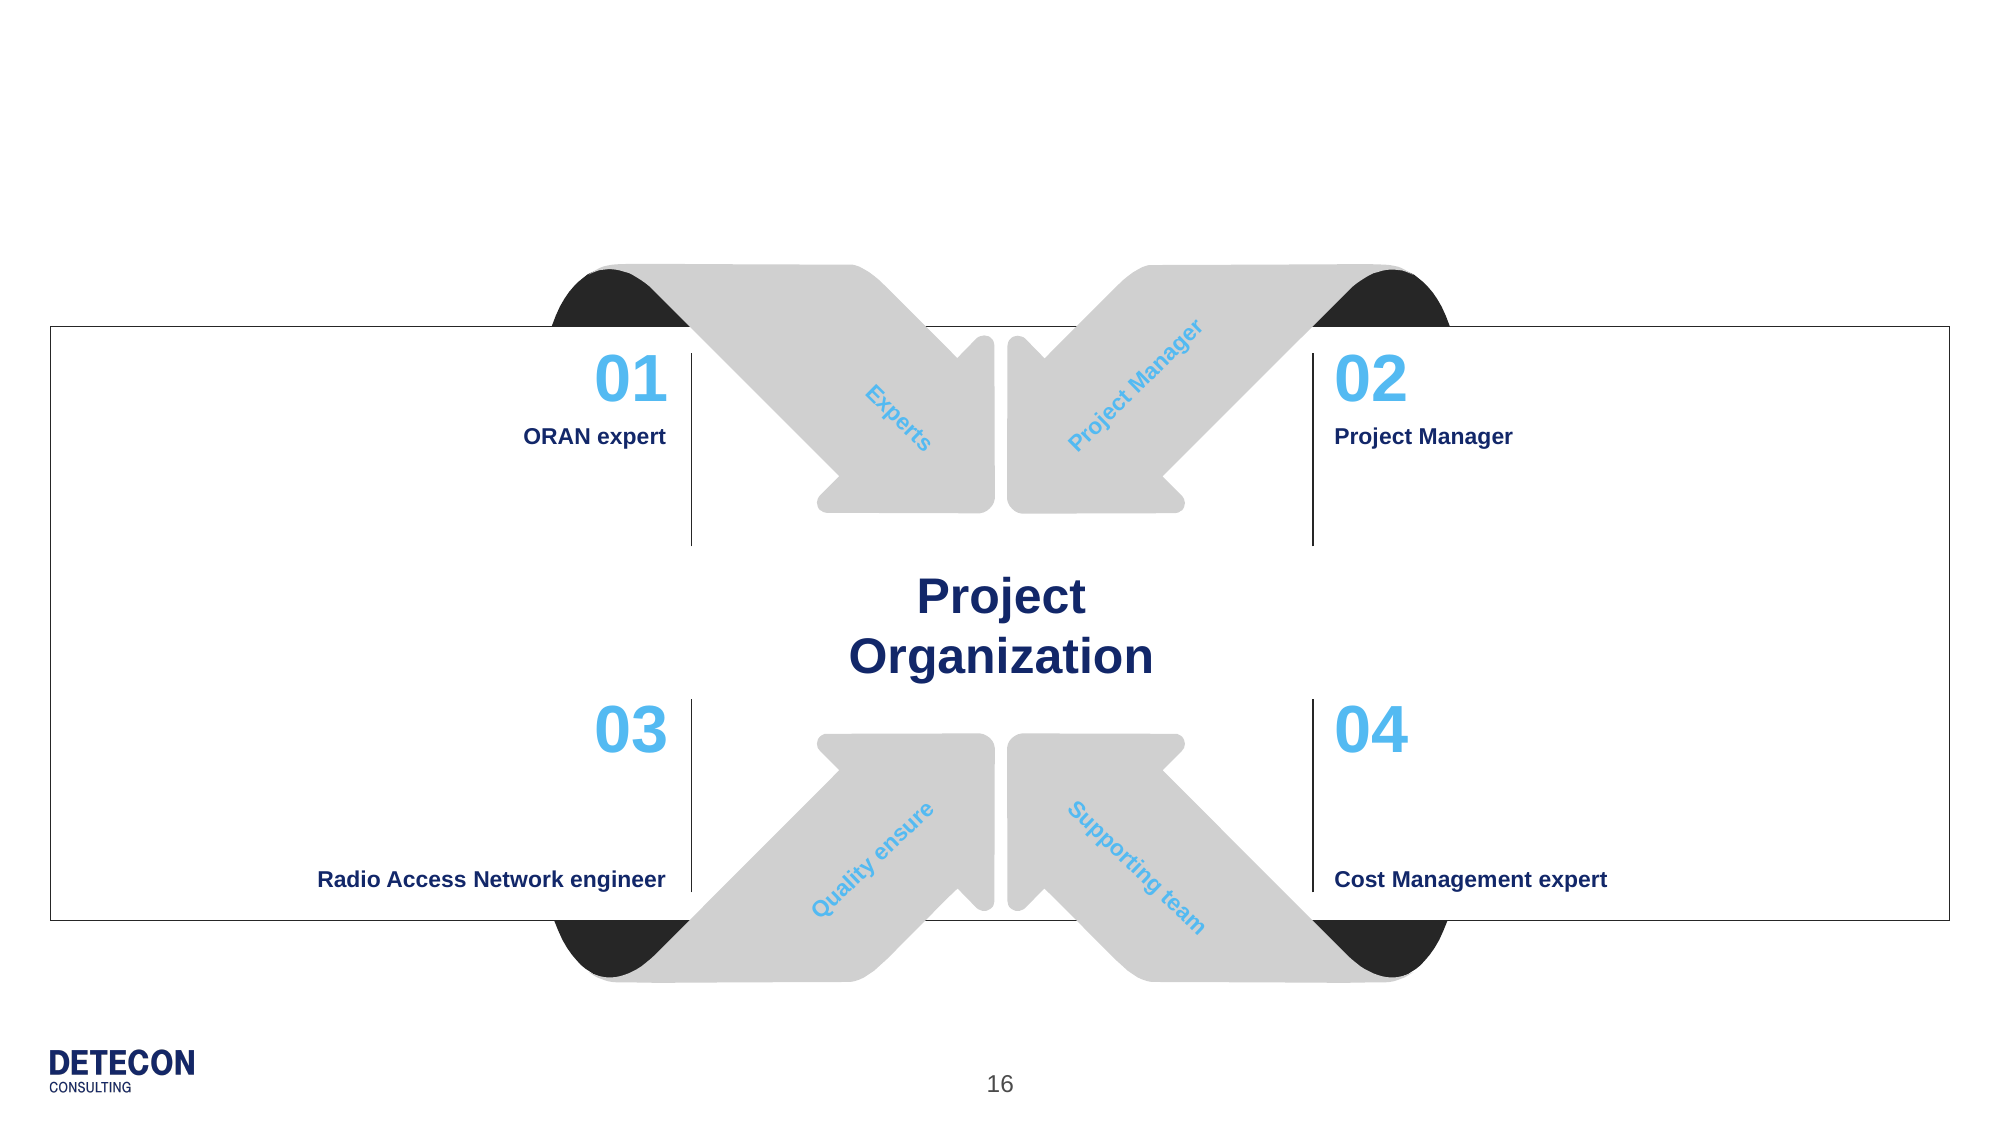

#

01
02
Experts
Project Manager
ORAN expert
Project Manager
Project Organization

03
04

Radio Access Network engineer
Cost Management expert
Quality ensure
Supporting team